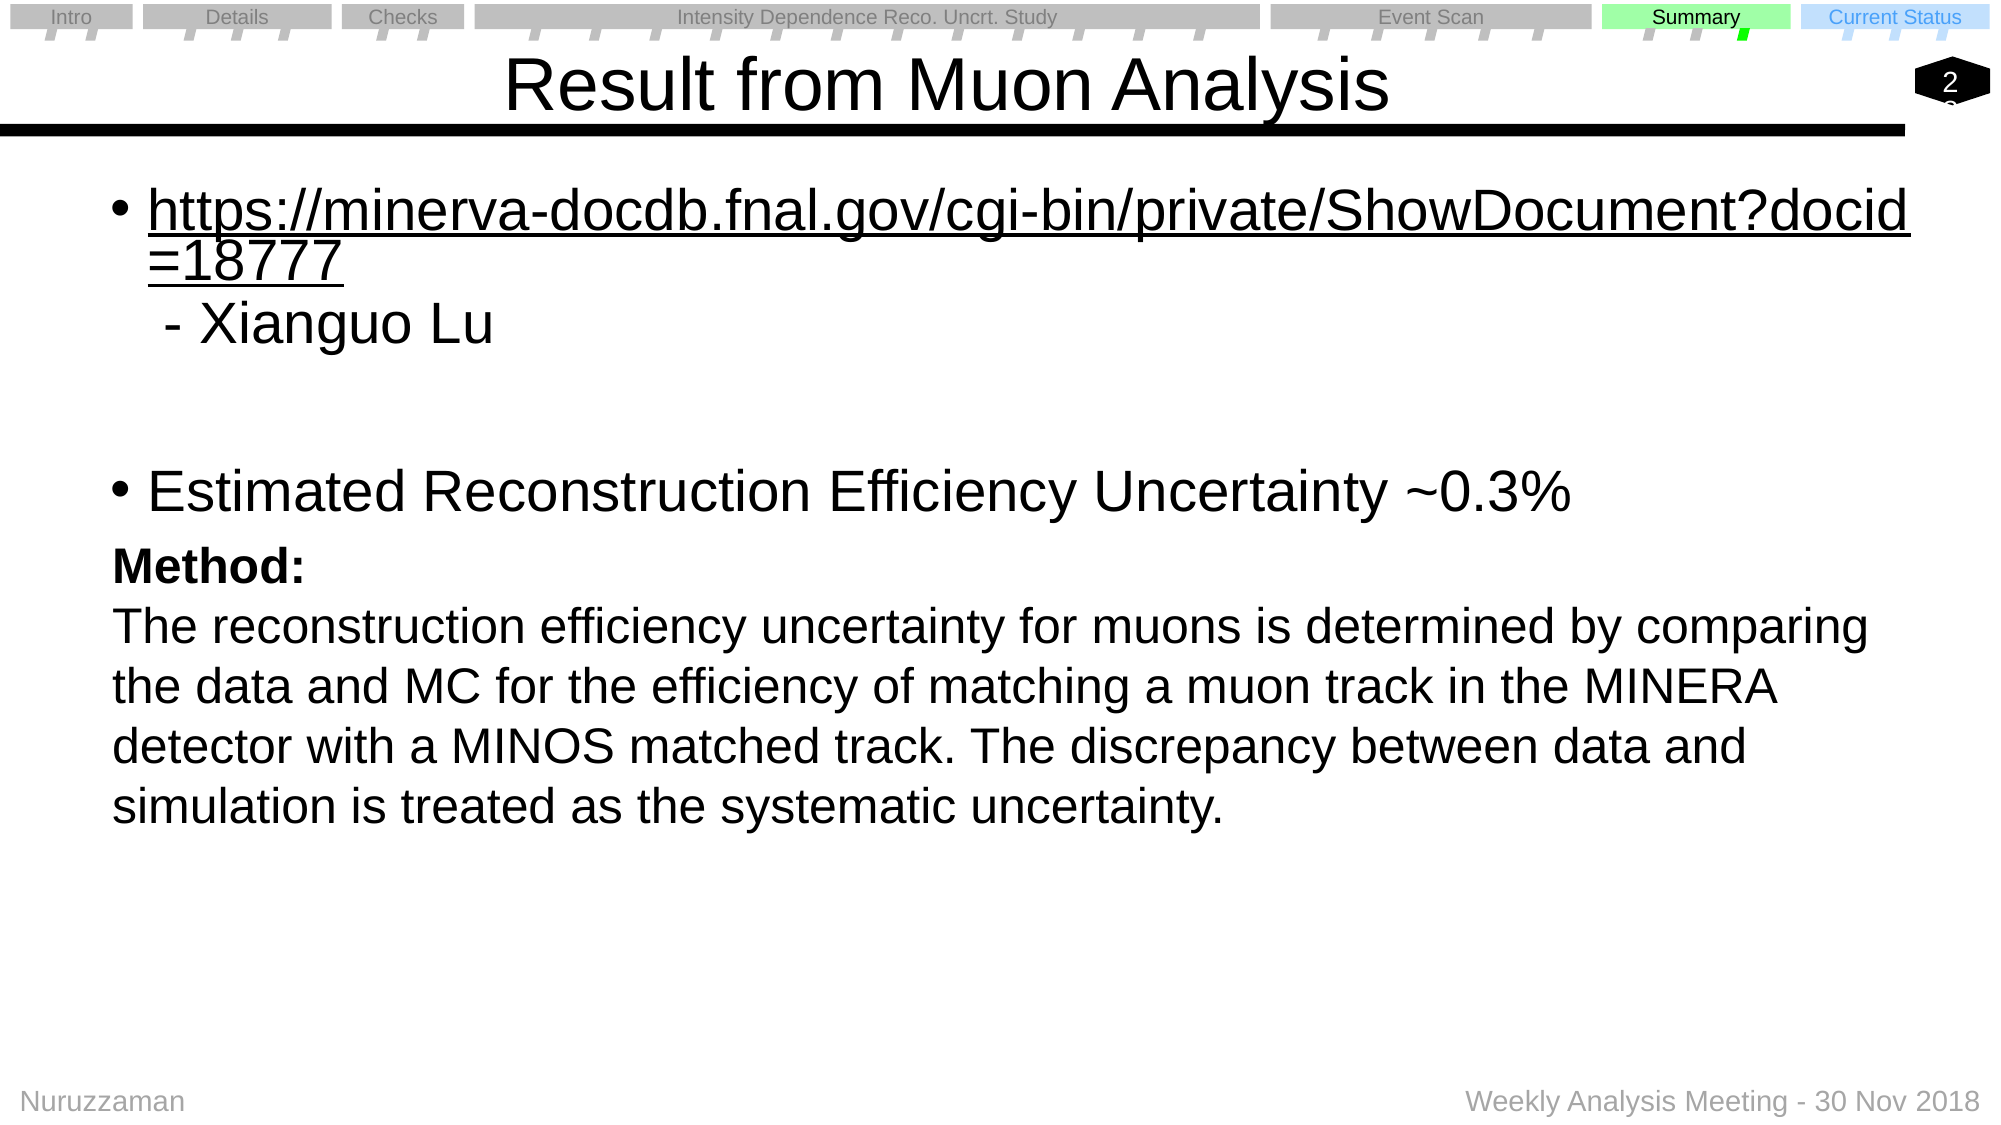

Intro
Details
Checks
Intensity Dependence Reco. Uncrt. Study
Event Scan
Summary
Current Status

# Result from Muon Analysis
https://minerva-docdb.fnal.gov/cgi-bin/private/ShowDocument?docid=18777 - Xianguo Lu

Estimated Reconstruction Efficiency Uncertainty ~0.3%
Method:
The reconstruction efficiency uncertainty for muons is determined by comparing the data and MC for the efficiency of matching a muon track in the MINERA detector with a MINOS matched track. The discrepancy between data and simulation is treated as the systematic uncertainty.